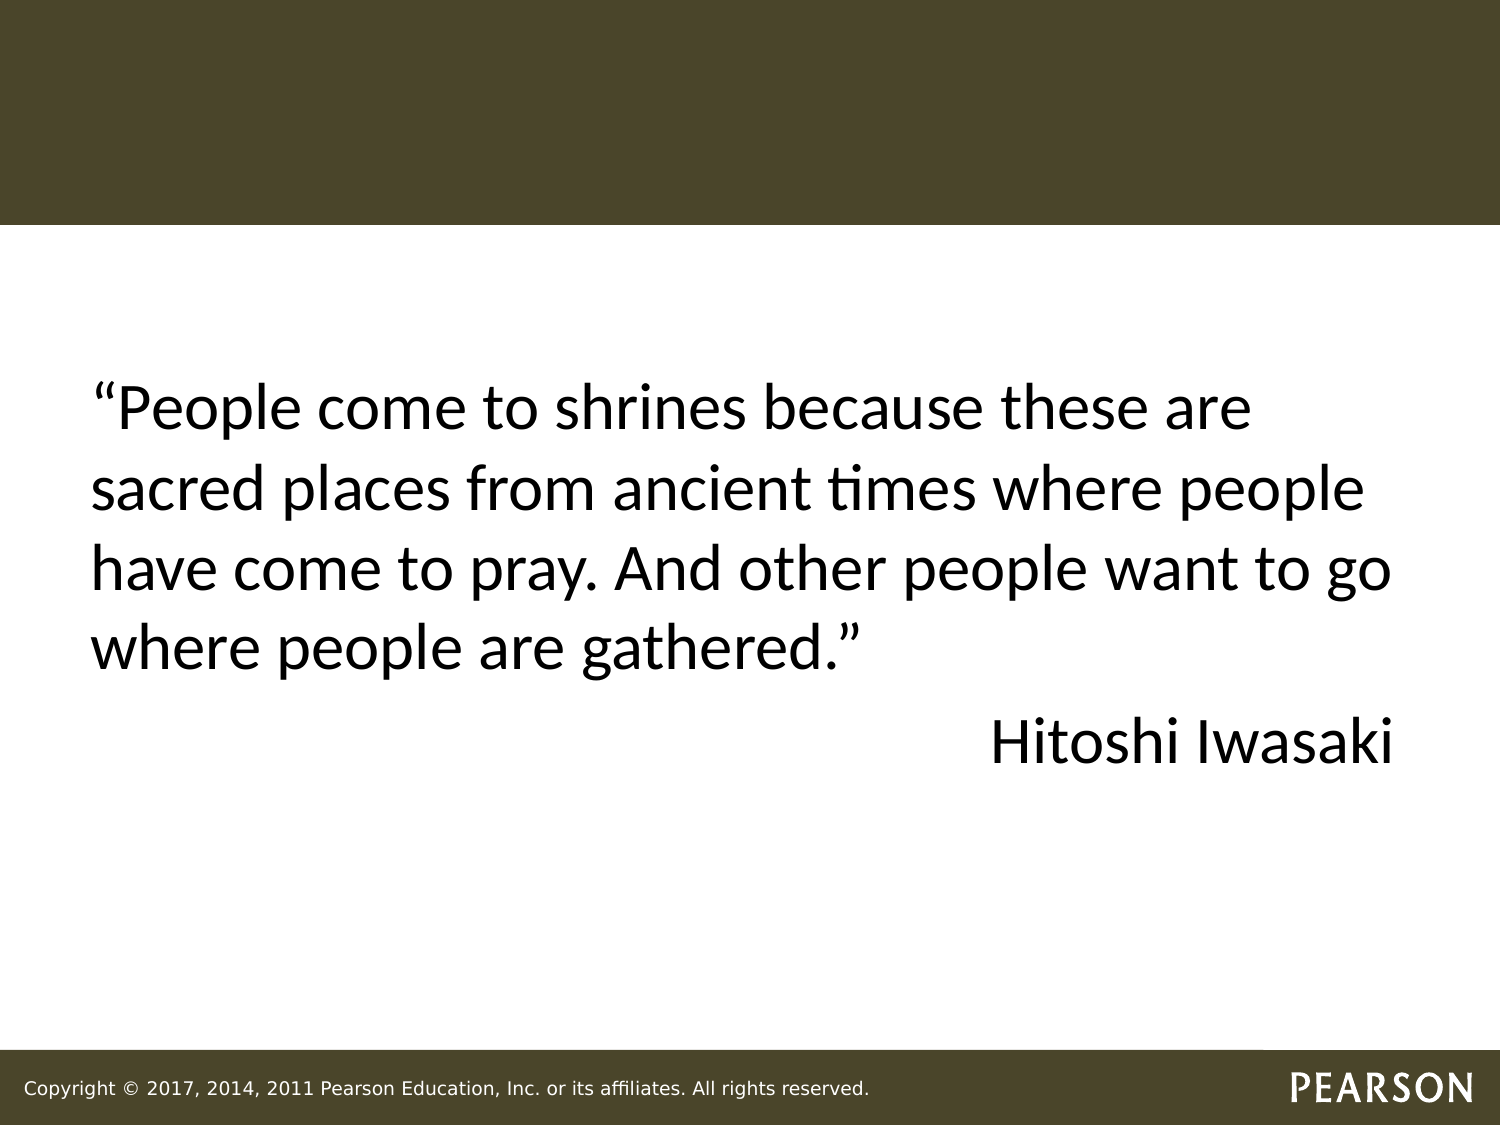

“People come to shrines because these are sacred places from ancient times where people have come to pray. And other people want to go where people are gathered.”
Hitoshi Iwasaki